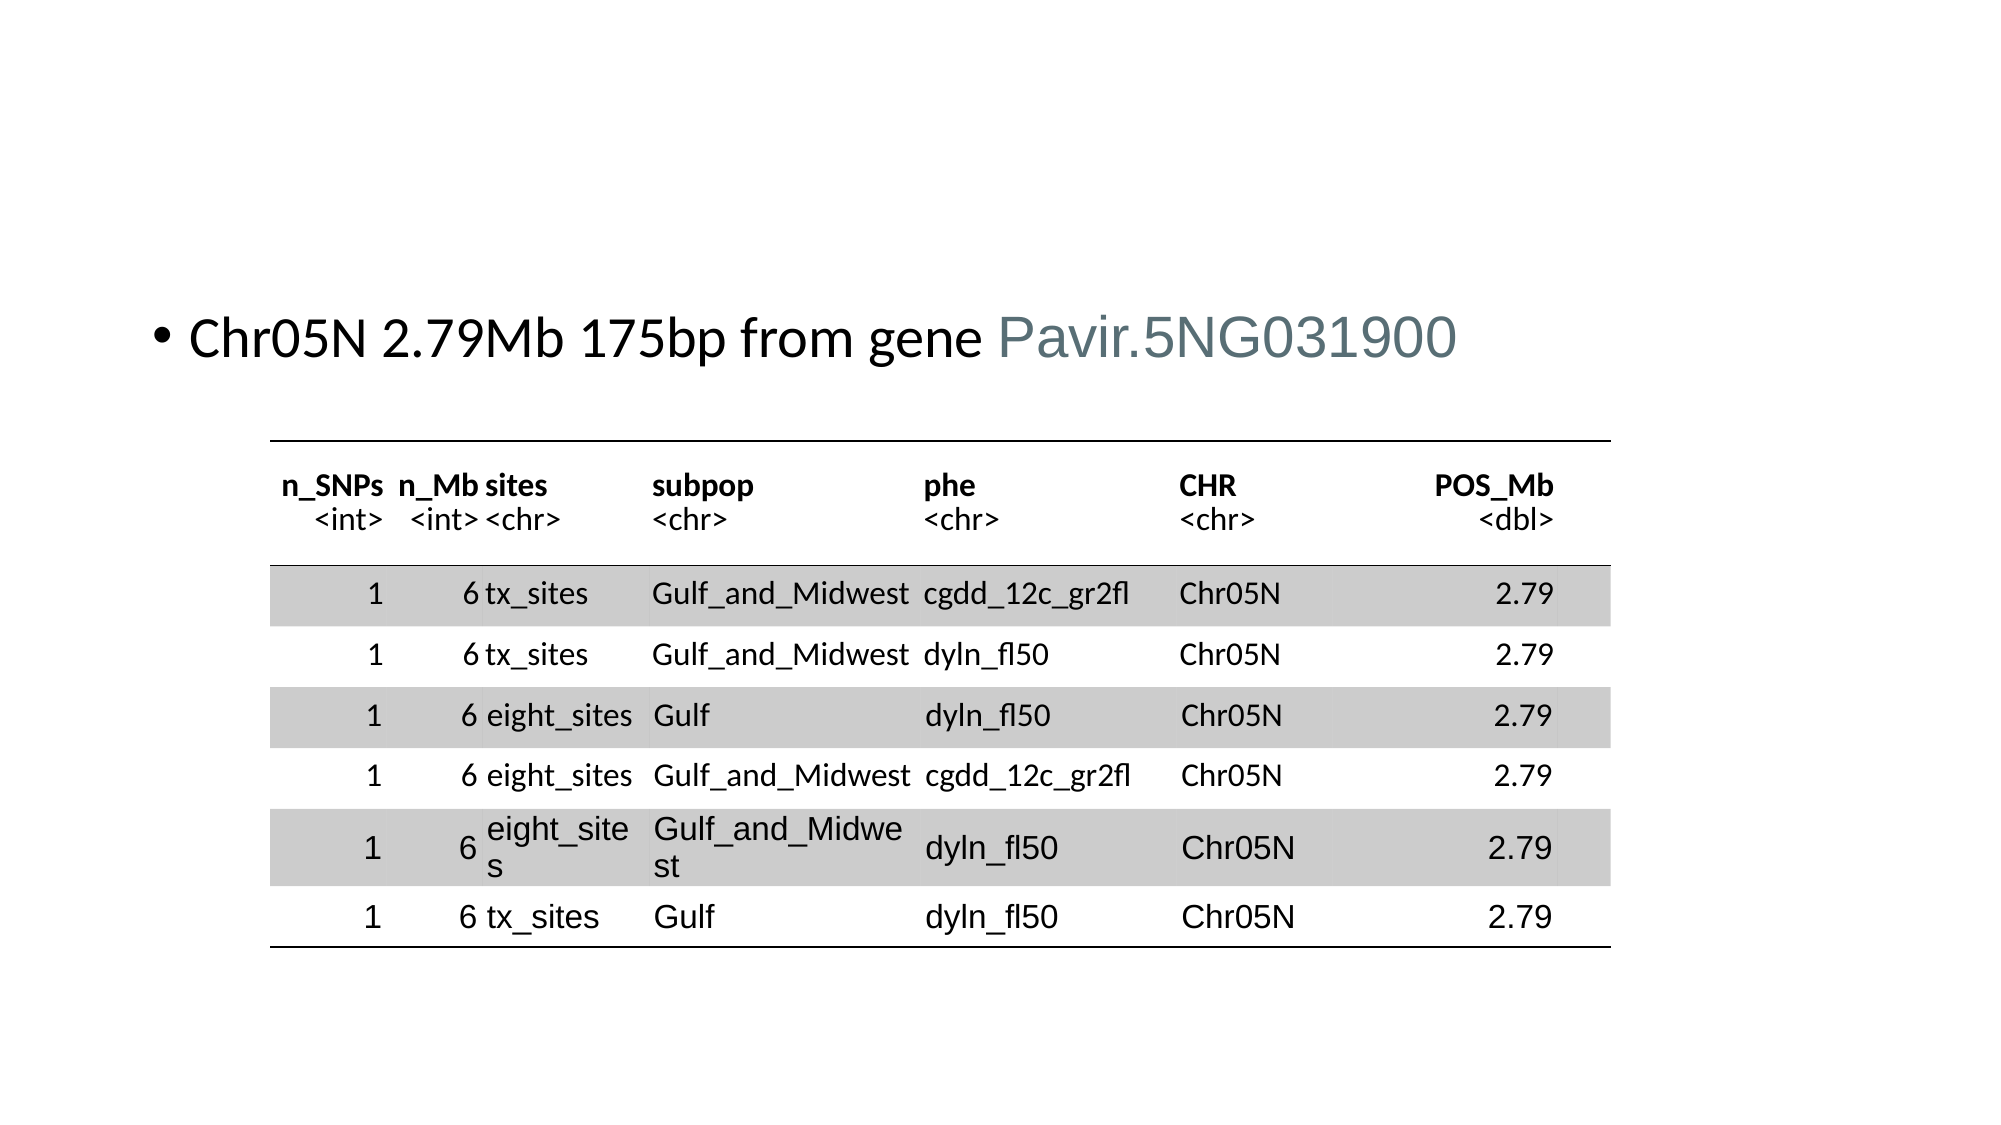

#
Chr05N 2.79Mb 175bp from gene Pavir.5NG031900
| n\_SNPs <int> | n\_Mb <int> | sites <chr> | subpop <chr> | phe <chr> | CHR <chr> | POS\_Mb <dbl> |  |
| --- | --- | --- | --- | --- | --- | --- | --- |
| 1 | 6 | tx\_sites | Gulf\_and\_Midwest | cgdd\_12c\_gr2fl | Chr05N | 2.79 |  |
| 1 | 6 | tx\_sites | Gulf\_and\_Midwest | dyln\_fl50 | Chr05N | 2.79 |  |
| 1 | 6 | eight\_sites | Gulf | dyln\_fl50 | Chr05N | 2.79 |  |
| 1 | 6 | eight\_sites | Gulf\_and\_Midwest | cgdd\_12c\_gr2fl | Chr05N | 2.79 |  |
| 1 | 6 | eight\_sites | Gulf\_and\_Midwest | dyln\_fl50 | Chr05N | 2.79 |  |
| 1 | 6 | tx\_sites | Gulf | dyln\_fl50 | Chr05N | 2.79 |  |